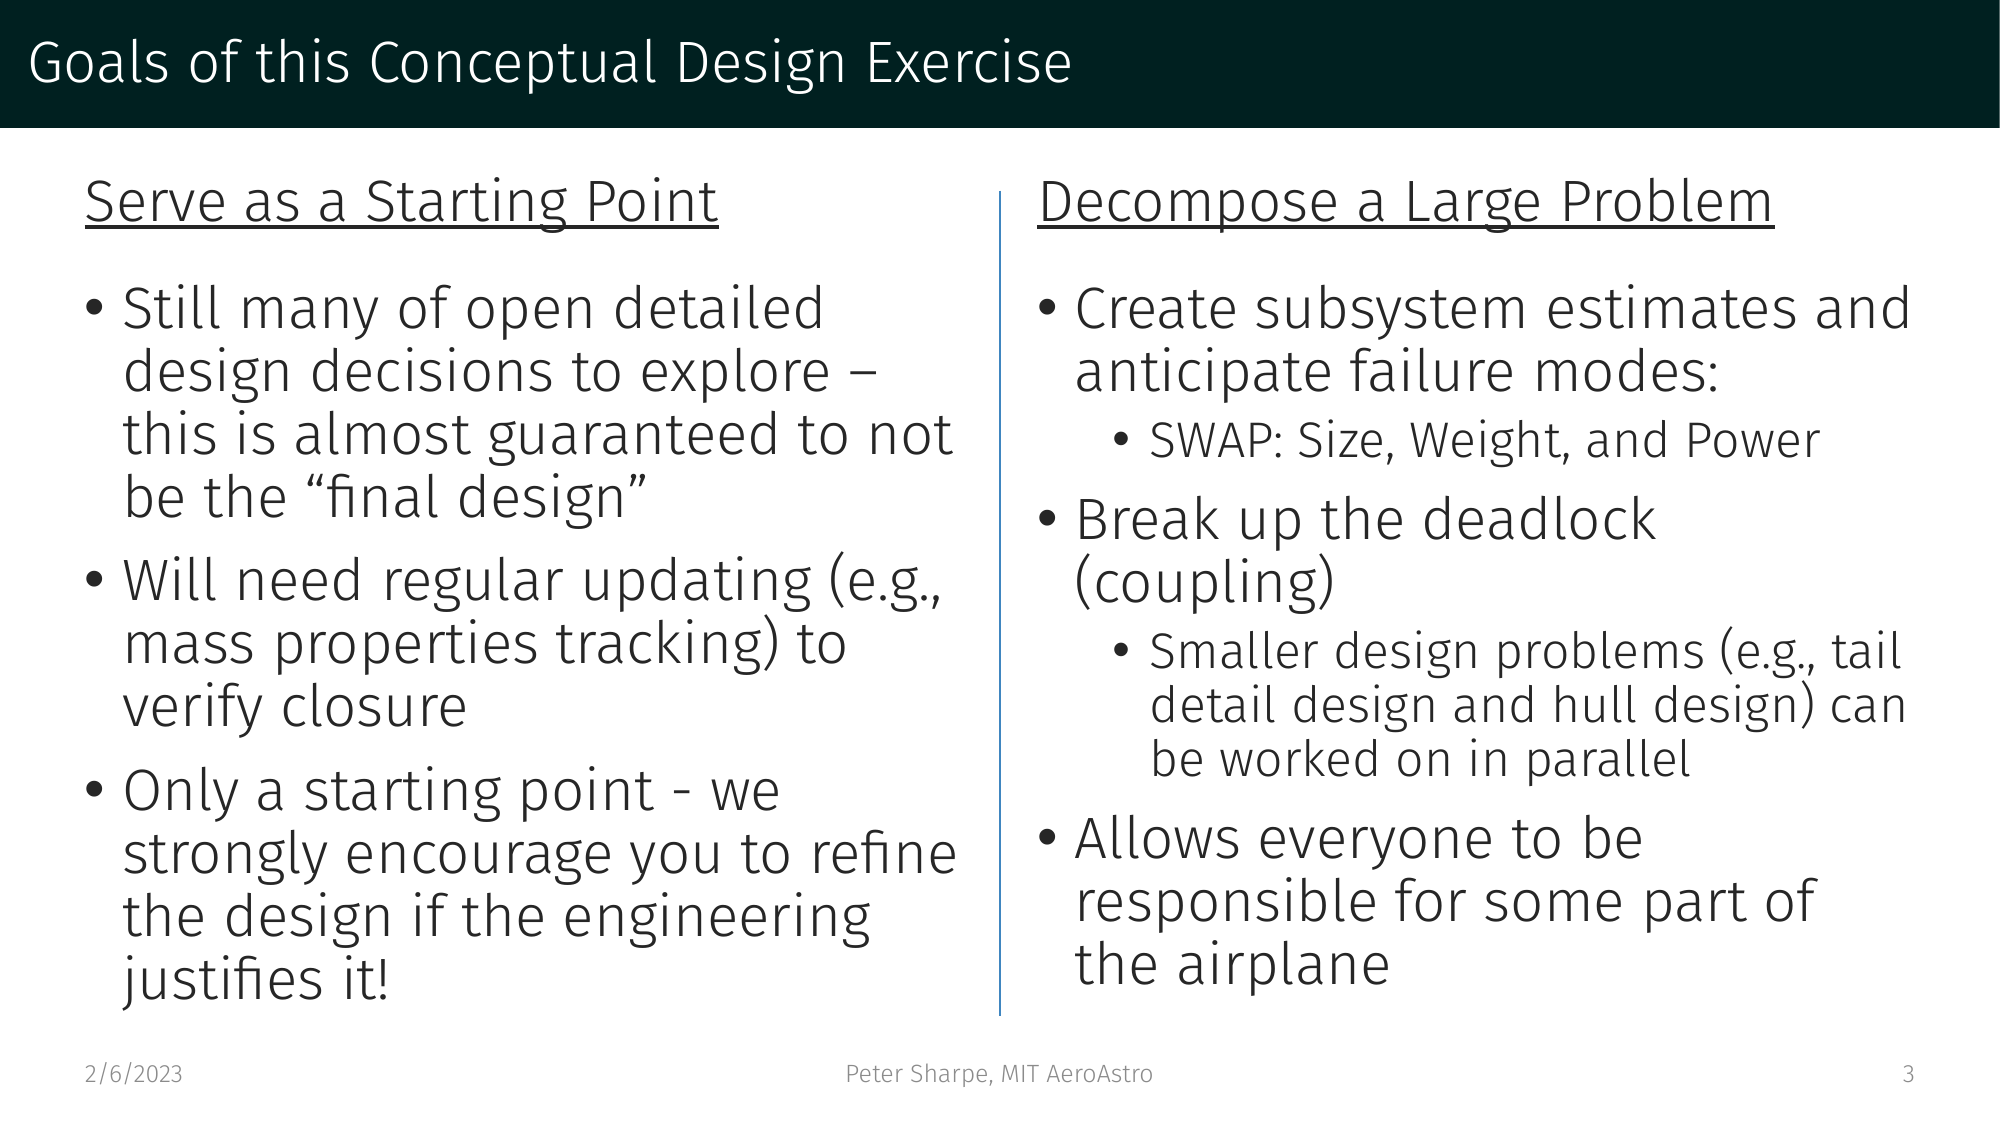

# Goals of this Conceptual Design Exercise
Serve as a Starting Point
Decompose a Large Problem
Still many of open detailed design decisions to explore – this is almost guaranteed to not be the “final design”
Will need regular updating (e.g., mass properties tracking) to verify closure
Only a starting point - we strongly encourage you to refine the design if the engineering justifies it!

Create subsystem estimates and anticipate failure modes:
SWAP: Size, Weight, and Power
Break up the deadlock (coupling)
Smaller design problems (e.g., tail detail design and hull design) can be worked on in parallel
Allows everyone to be responsible for some part of the airplane

2/6/2023
3
Peter Sharpe, MIT AeroAstro